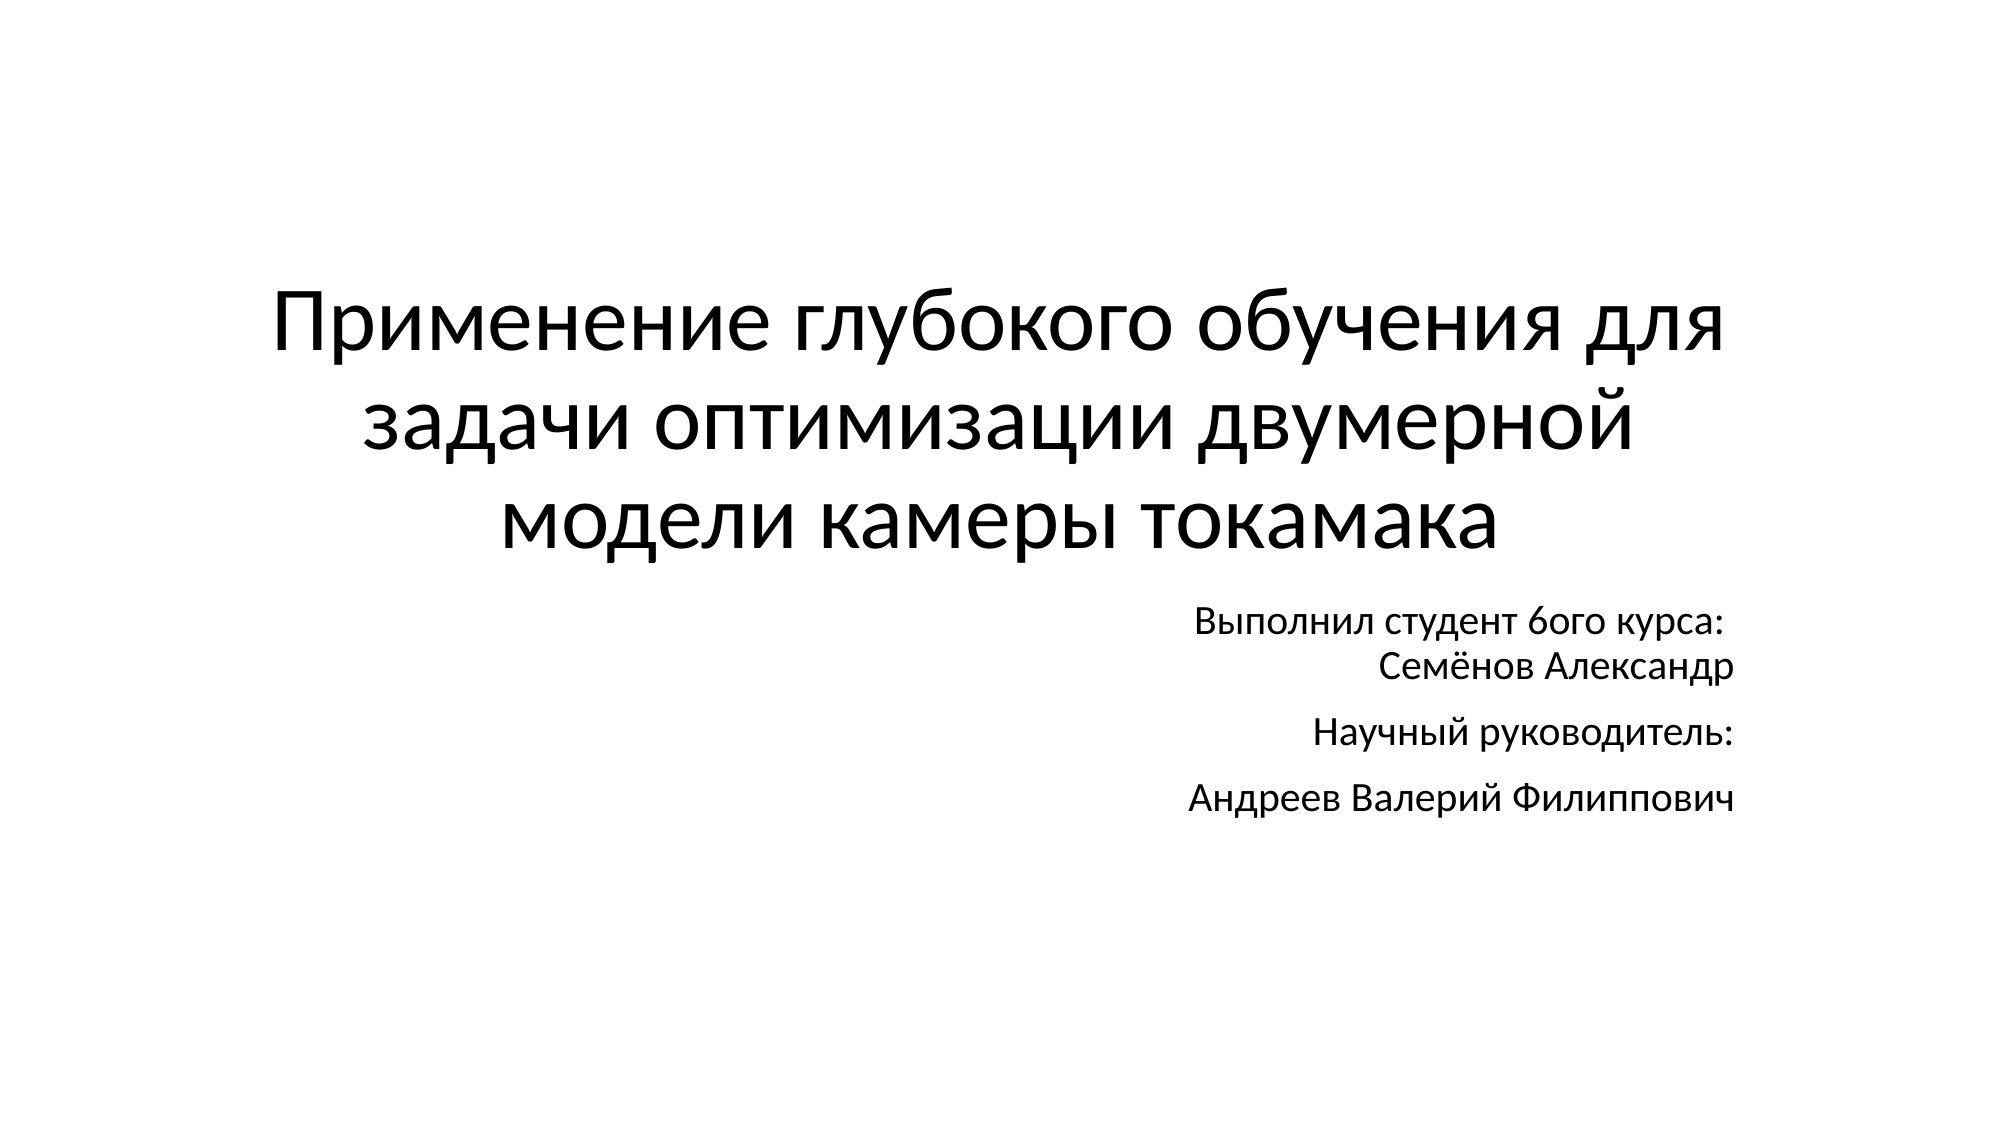

# Применение глубокого обучения для задачи оптимизации двумерной модели камеры токамака
Выполнил студент 6ого курса:
Семёнов Александр
Научный руководитель:
Андреев Валерий Филиппович